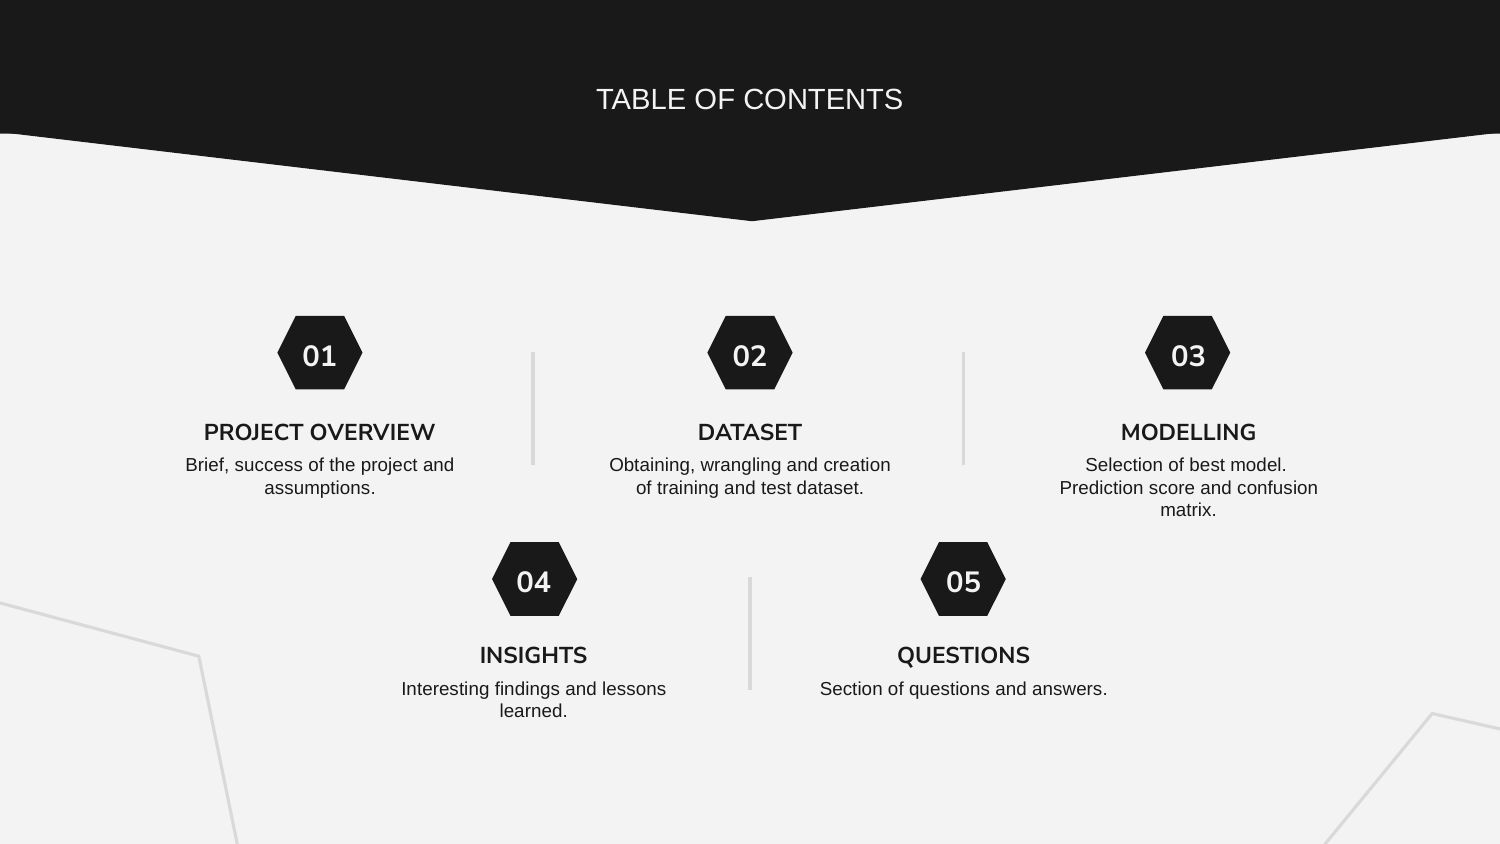

TABLE OF CONTENTS
01
02
03
# PROJECT OVERVIEW
DATASET
MODELLING
Brief, success of the project and assumptions.
Obtaining, wrangling and creation of training and test dataset.
Selection of best model.
Prediction score and confusion matrix.
04
05
INSIGHTS
QUESTIONS

Interesting findings and lessons learned.
Section of questions and answers.